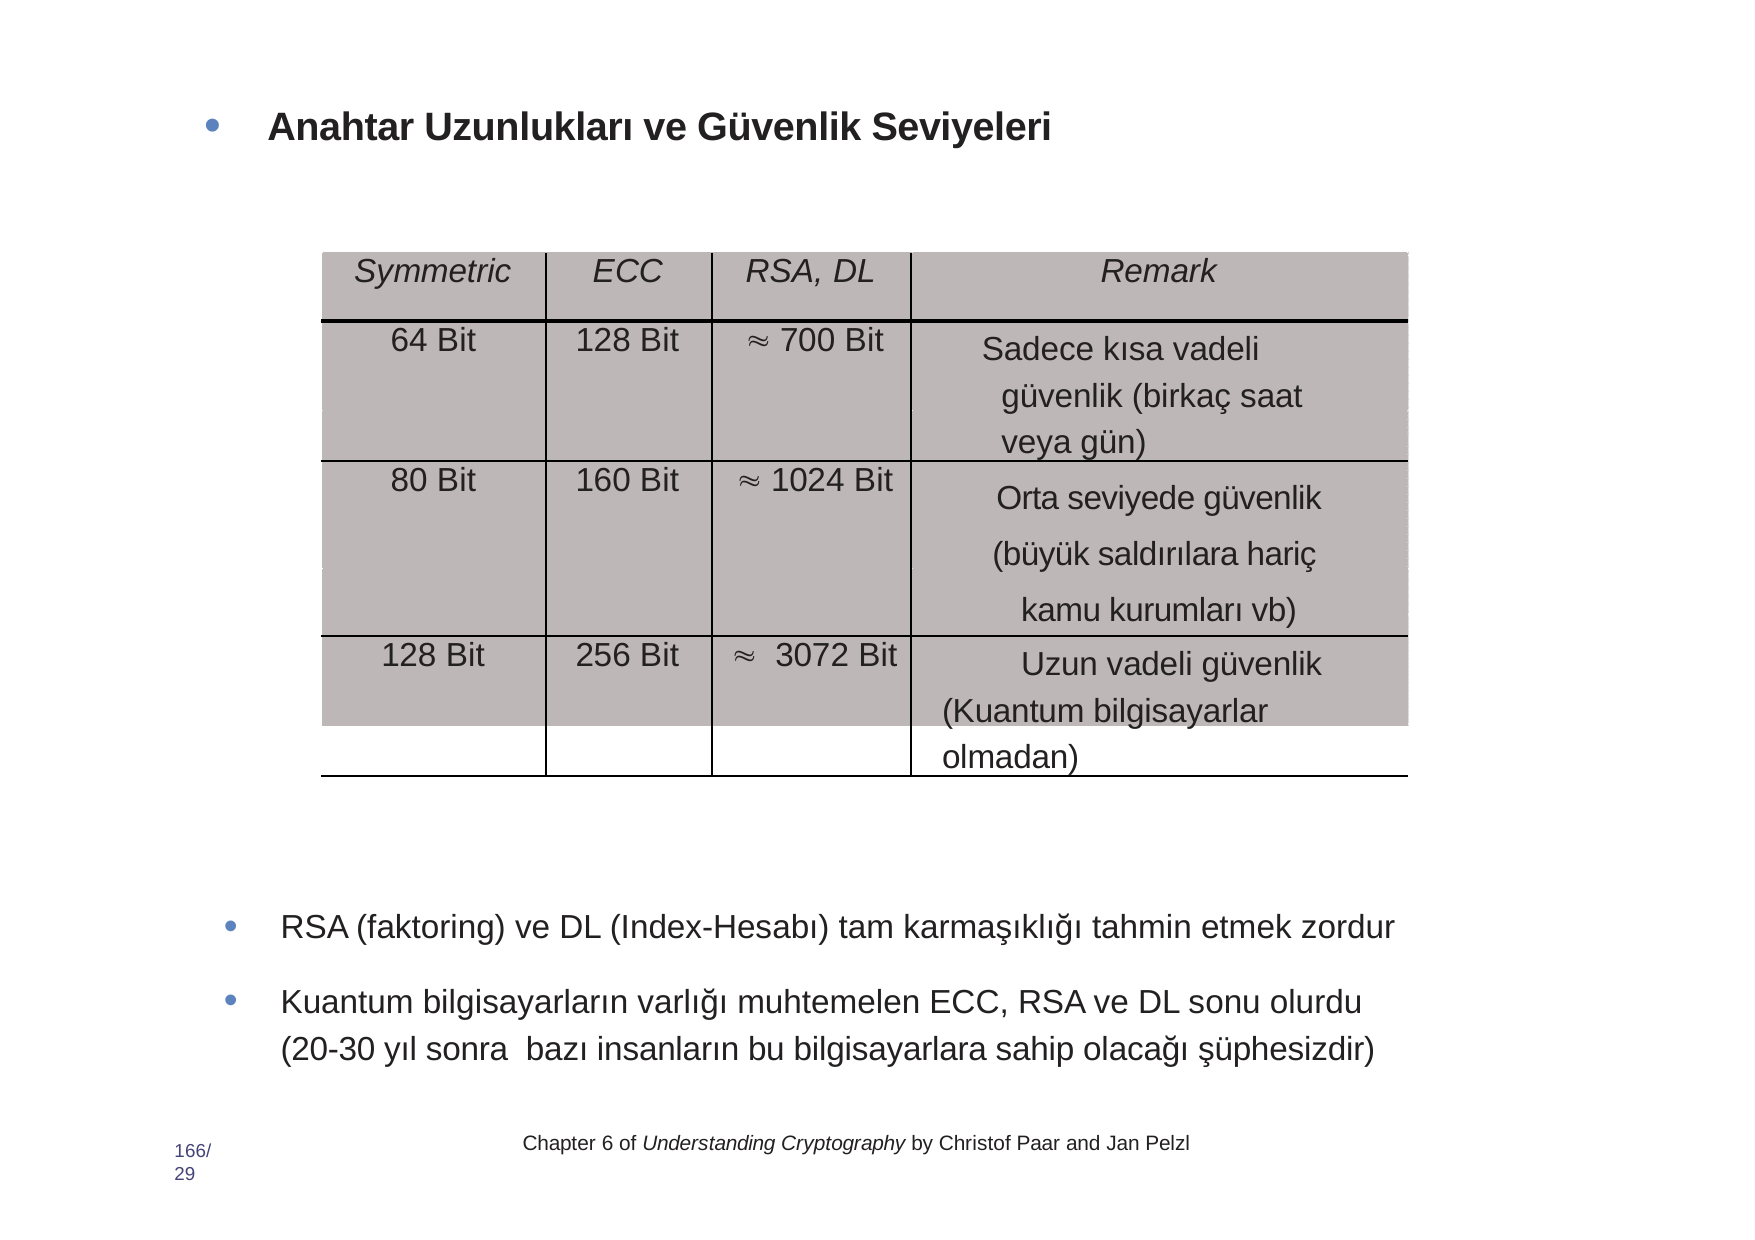

Anahtar Uzunlukları ve Güvenlik Seviyeleri
| Symmetric | ECC | RSA, DL | Remark |
| --- | --- | --- | --- |
| 64 Bit | 128 Bit | ≈ 700 Bit | Sadece kısa vadeli güvenlik (birkaç saat veya gün) |
| 80 Bit | 160 Bit | ≈ 1024 Bit | Orta seviyede güvenlik (büyük saldırılara hariç kamu kurumları vb) |
| 128 Bit | 256 Bit | ≈ 3072 Bit | Uzun vadeli güvenlik (Kuantum bilgisayarlar olmadan) |

RSA (faktoring) ve DL (Index-Hesabı) tam karmaşıklığı tahmin etmek zordur

Kuantum bilgisayarların varlığı muhtemelen ECC, RSA ve DL sonu olurdu (20-30 yıl sonra  bazı insanların bu bilgisayarlara sahip olacağı şüphesizdir)
Chapter 6 of Understanding Cryptography by Christof Paar and Jan Pelzl
166/29